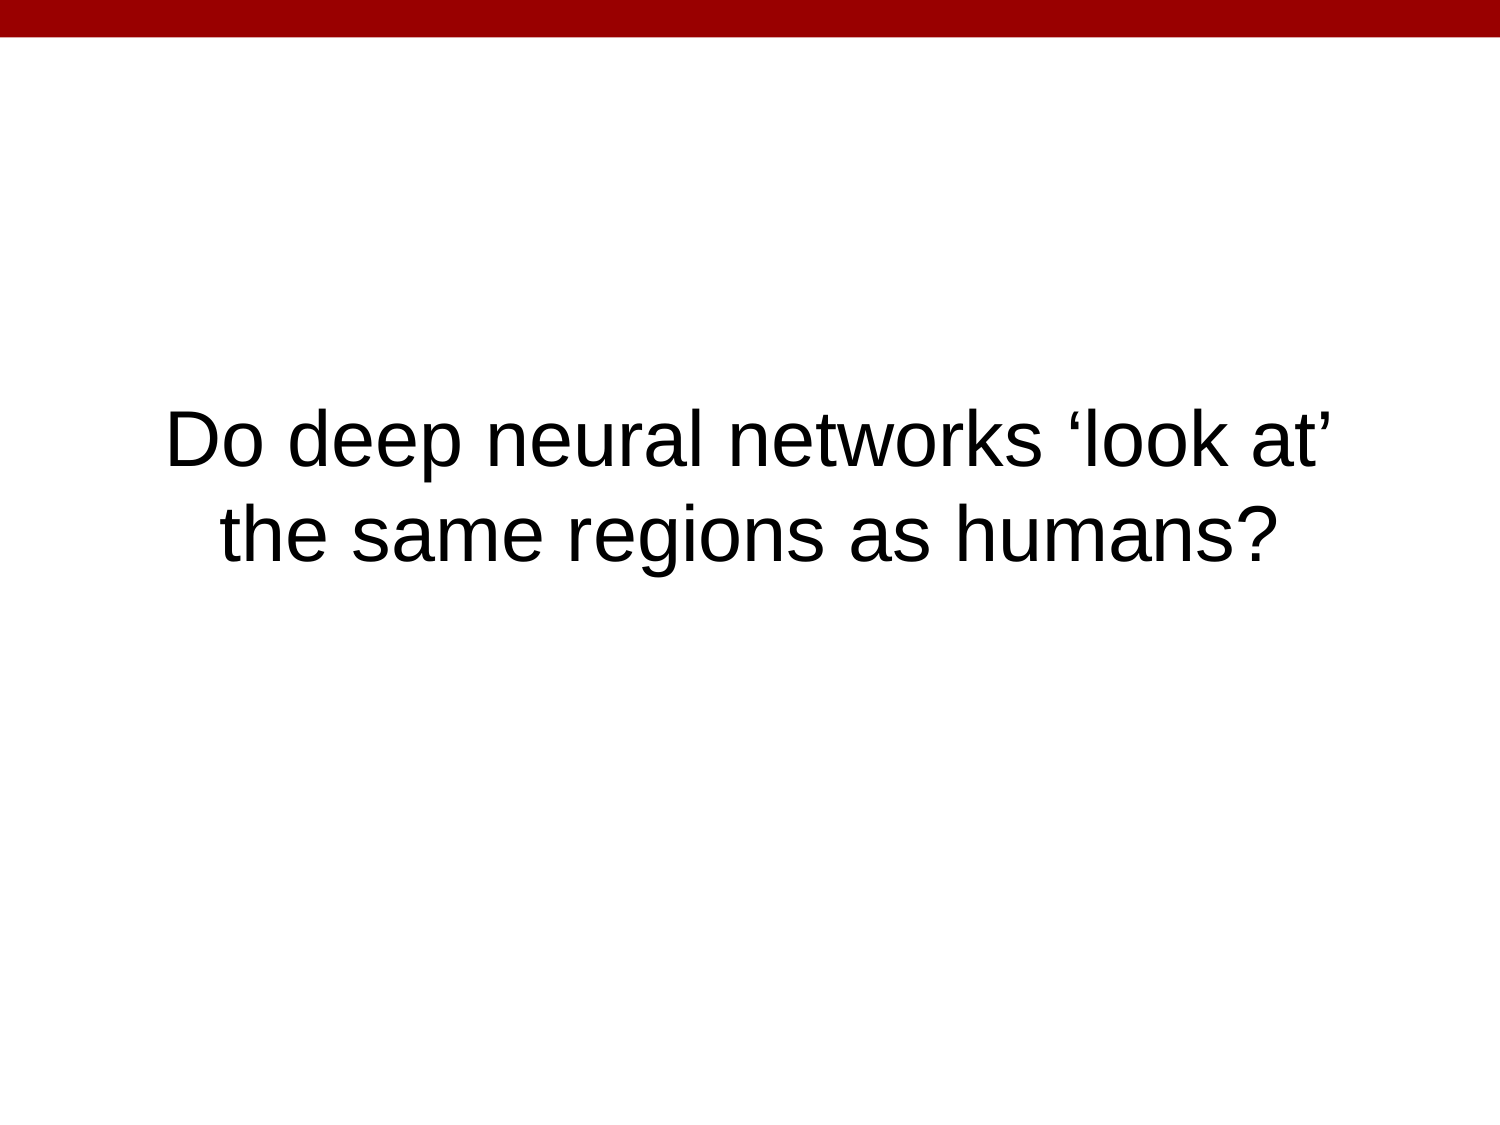

Do deep neural networks ‘look at’
the same regions as humans?